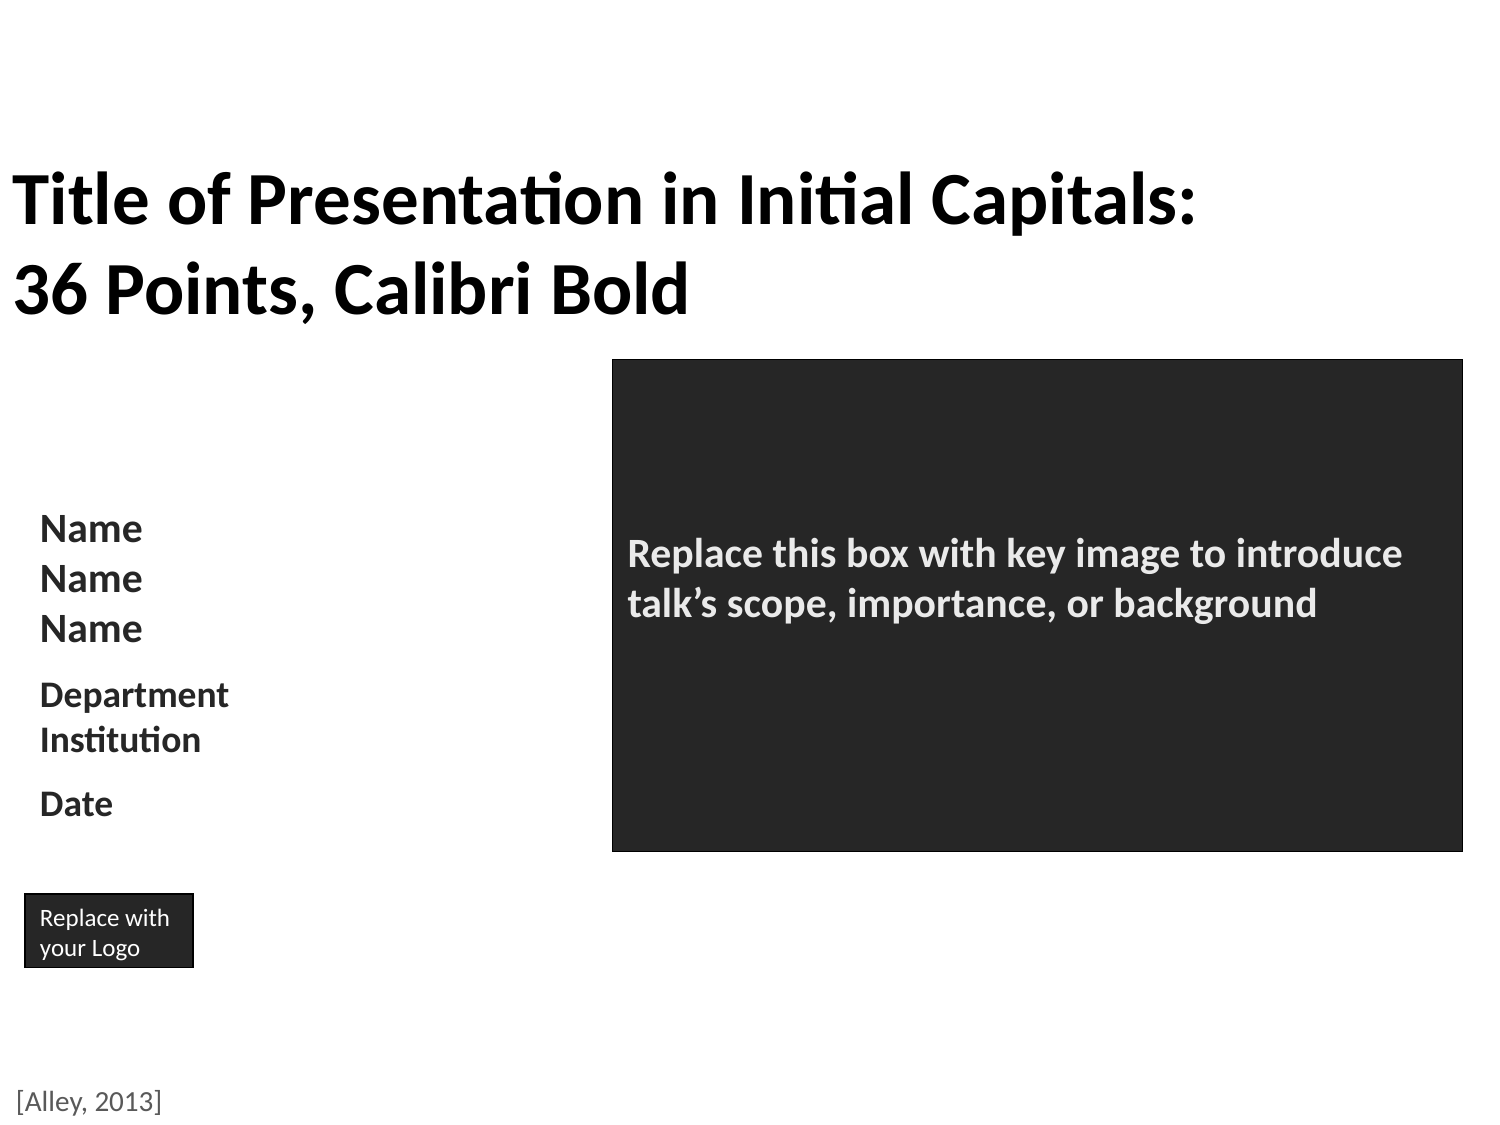

Title of Presentation in Initial Capitals:
36 Points, Calibri Bold

Replace this box with key image to introduce talk’s scope, importance, or background

Name
Name
Name
Department
Institution
Date
Replace with
your Logo